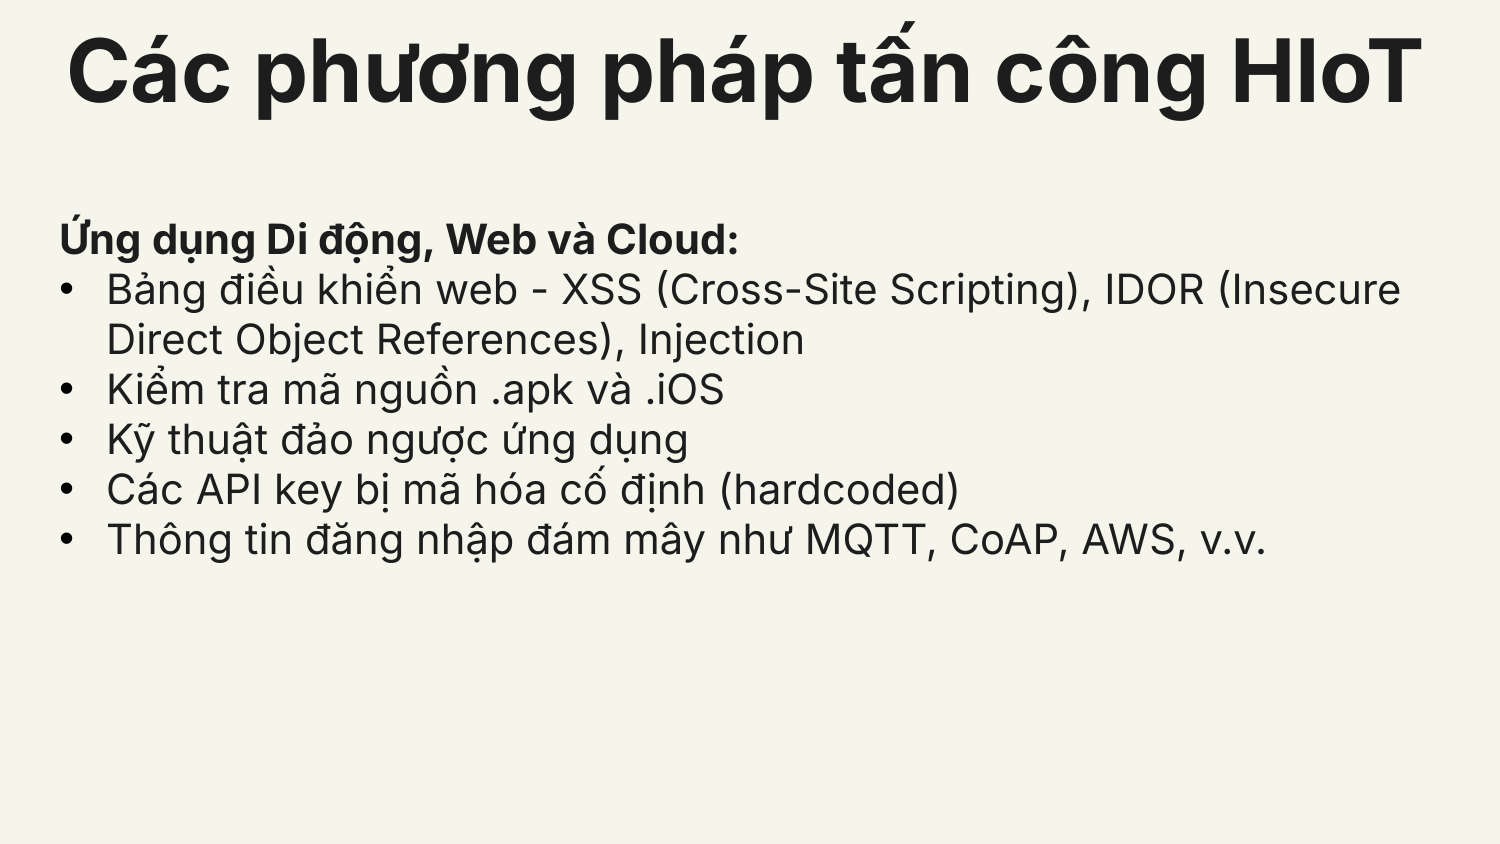

# Các phương pháp tấn công HIoT
Ứng dụng Di động, Web và Cloud:
Bảng điều khiển web - XSS (Cross-Site Scripting), IDOR (Insecure Direct Object References), Injection
Kiểm tra mã nguồn .apk và .iOS
Kỹ thuật đảo ngược ứng dụng
Các API key bị mã hóa cố định (hardcoded)
Thông tin đăng nhập đám mây như MQTT, CoAP, AWS, v.v.